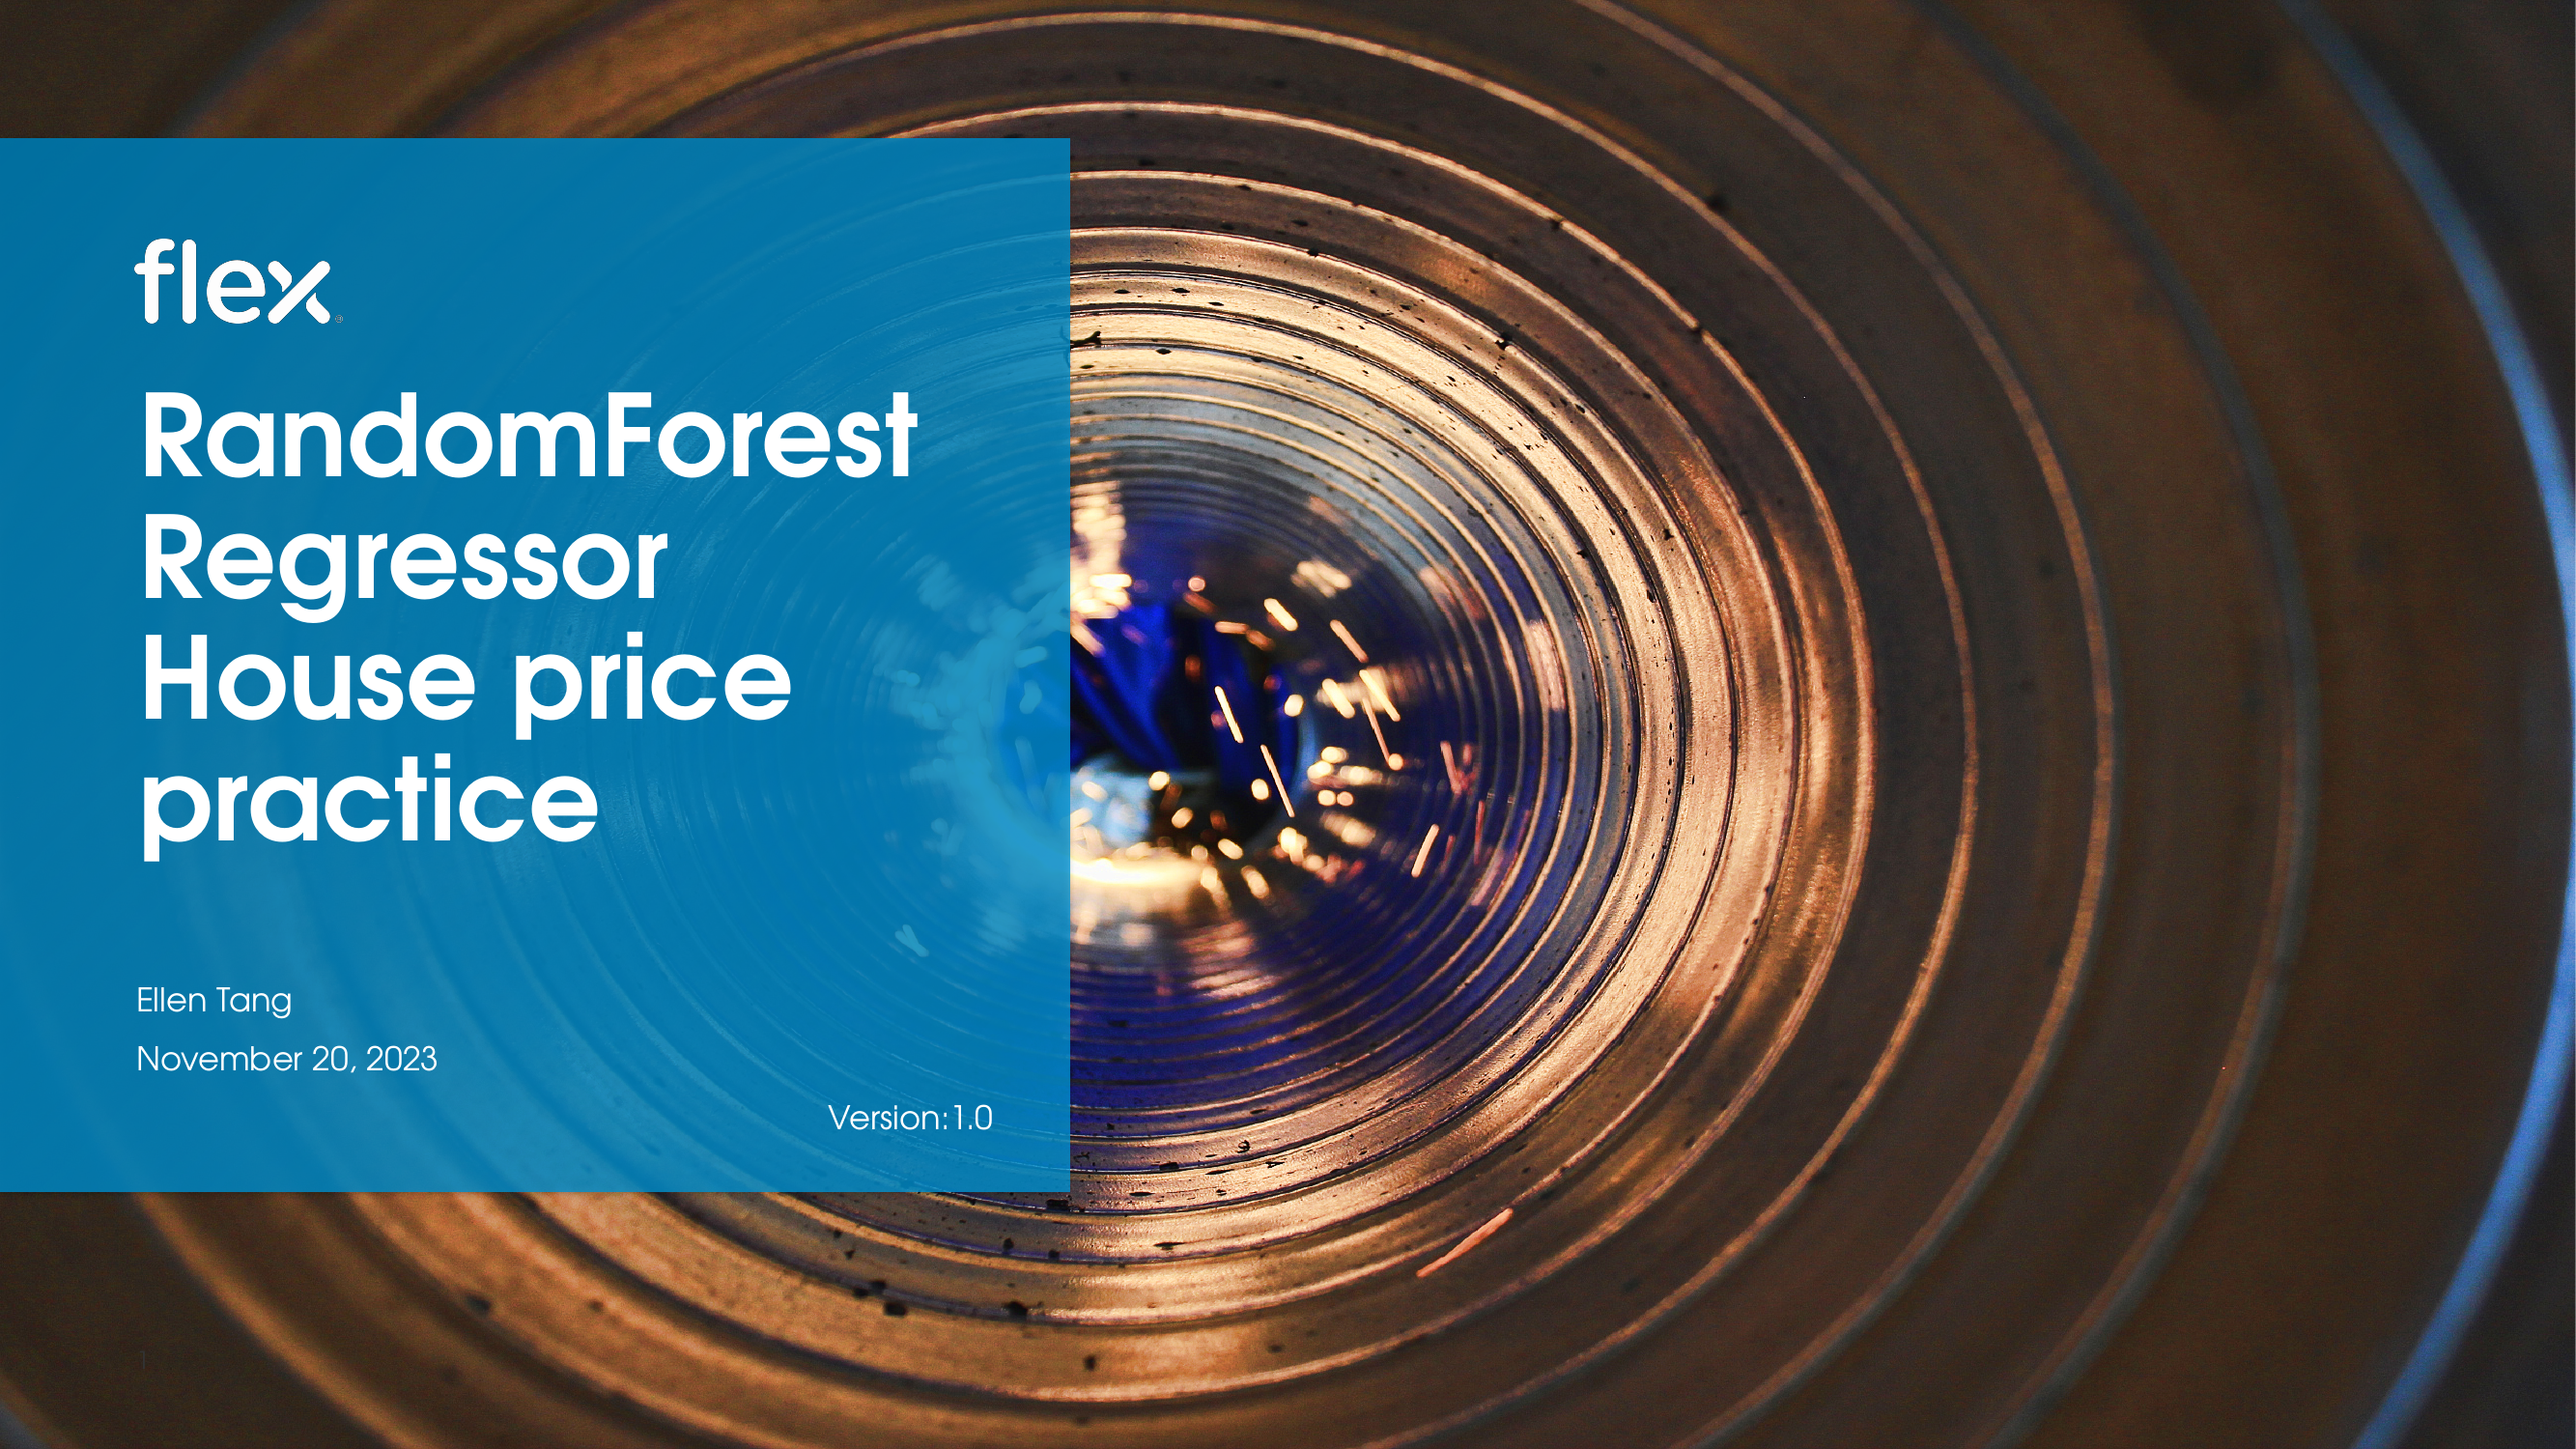

# RandomForest Regressor House price practice
Ellen Tang
November 20, 2023
Version:1.0